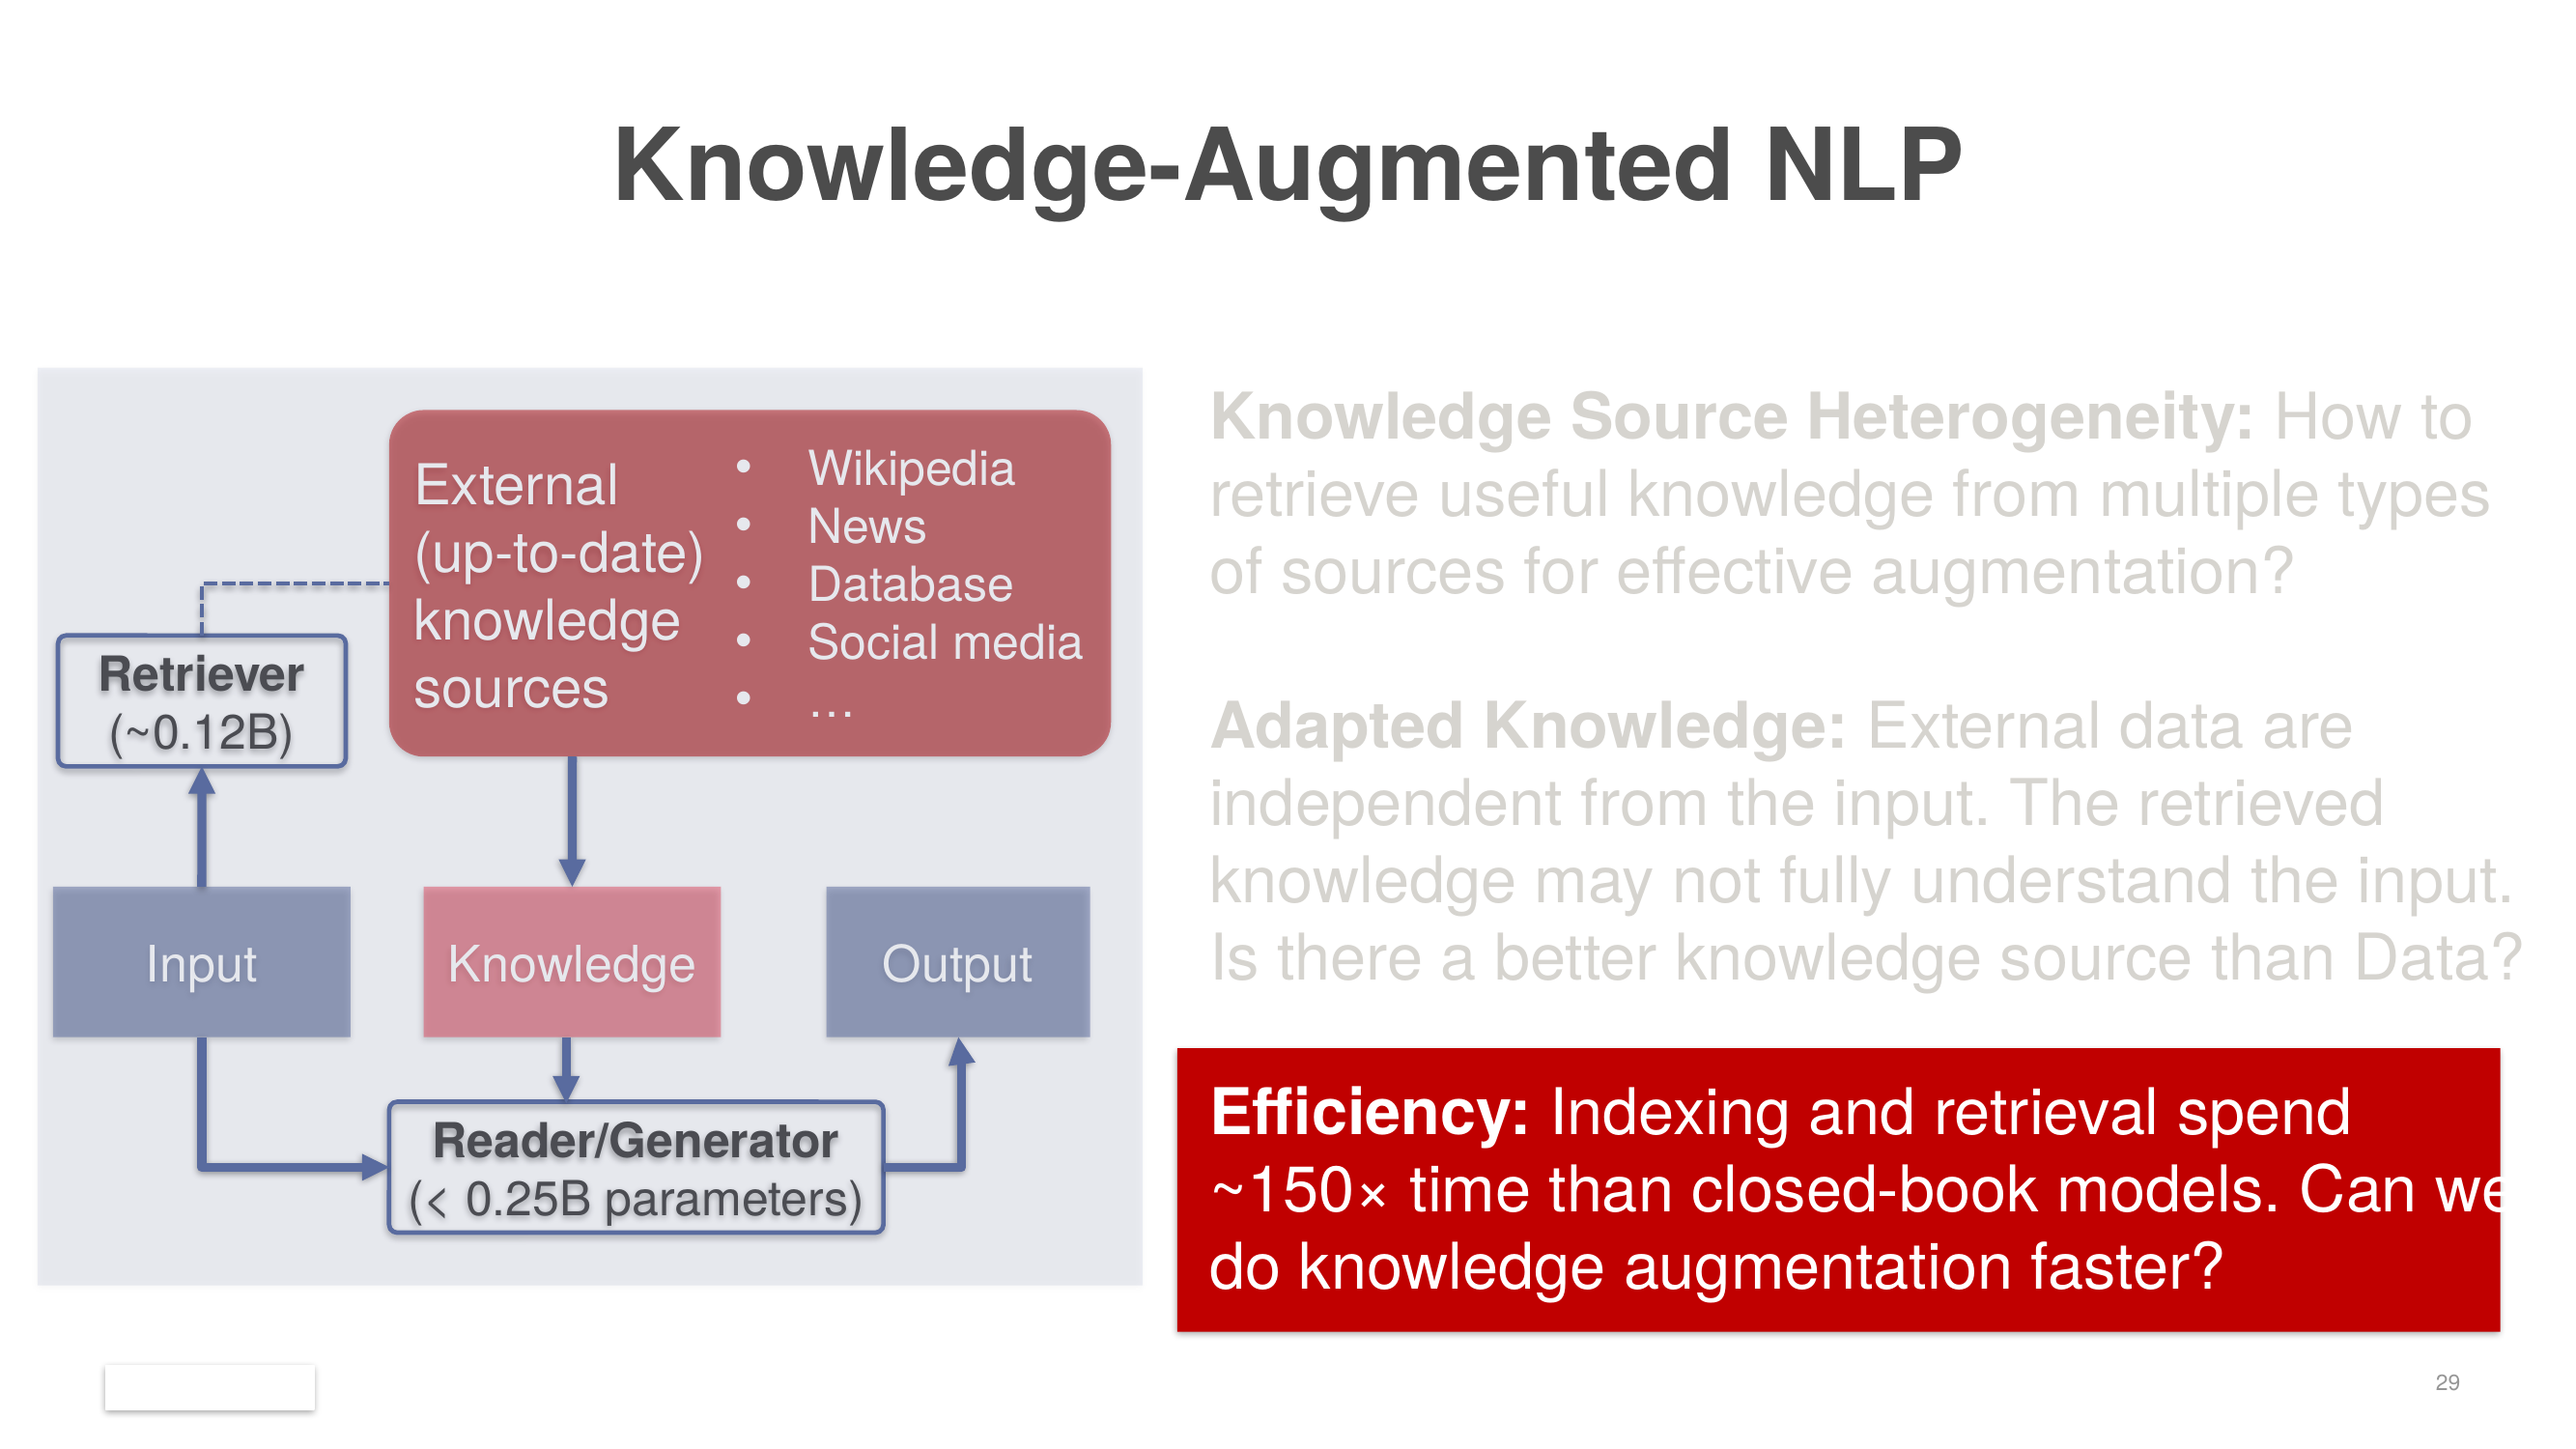

# Knowledge-Augmented NLP
Knowledge Source Heterogeneity: How to retrieve useful knowledge from multiple types of sources for effective augmentation?

Adapted Knowledge: External data are independent from the input. The retrieved knowledge may not fully understand the input. Is there a better knowledge source than Data?

Efficiency: Indexing and retrieval spend ~150× time than closed-book models. Can we do knowledge augmentation faster?

External
(up-to-date)
knowledge
sources
Wikipedia
News
Database
Social media
…
Retriever
(~0.12B)
Input
Knowledge
Output
Reader/Generator
(< 0.25B parameters)

29